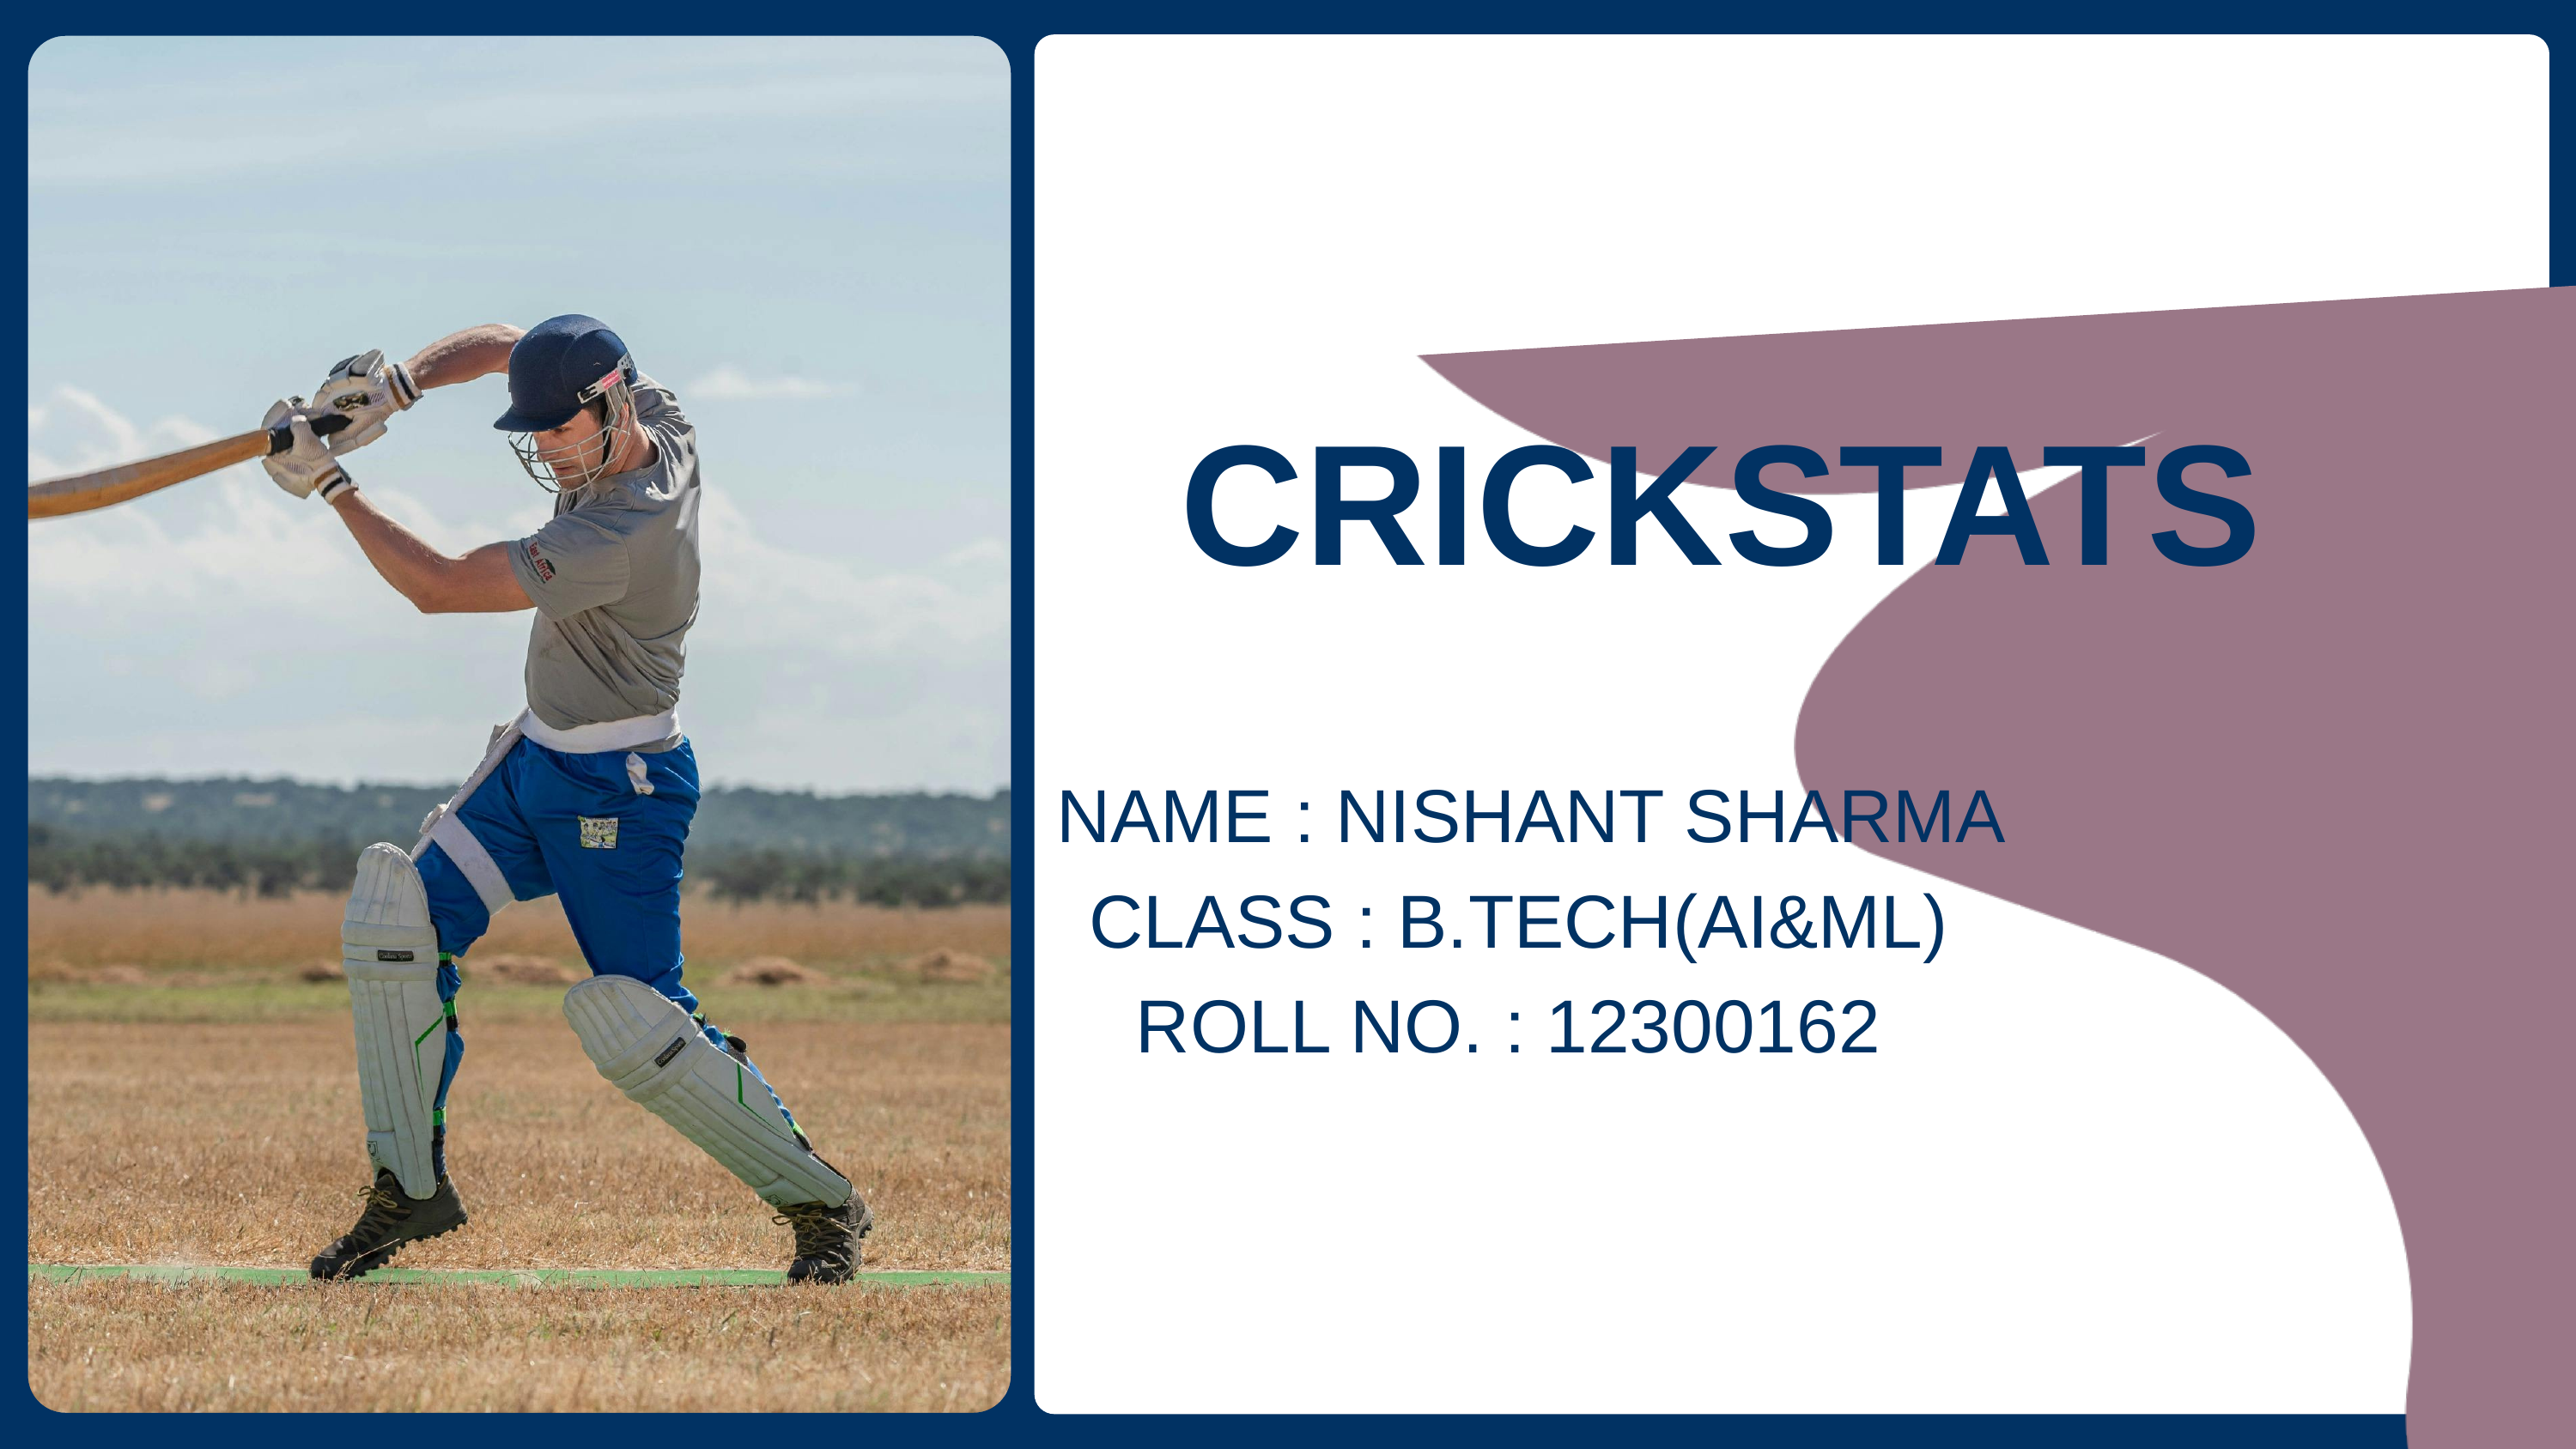

CRICKSTATS
      NAME : NISHANT SHARMA      CLASS : B.TECH(AI&ML)
ROLL NO. : 12300162